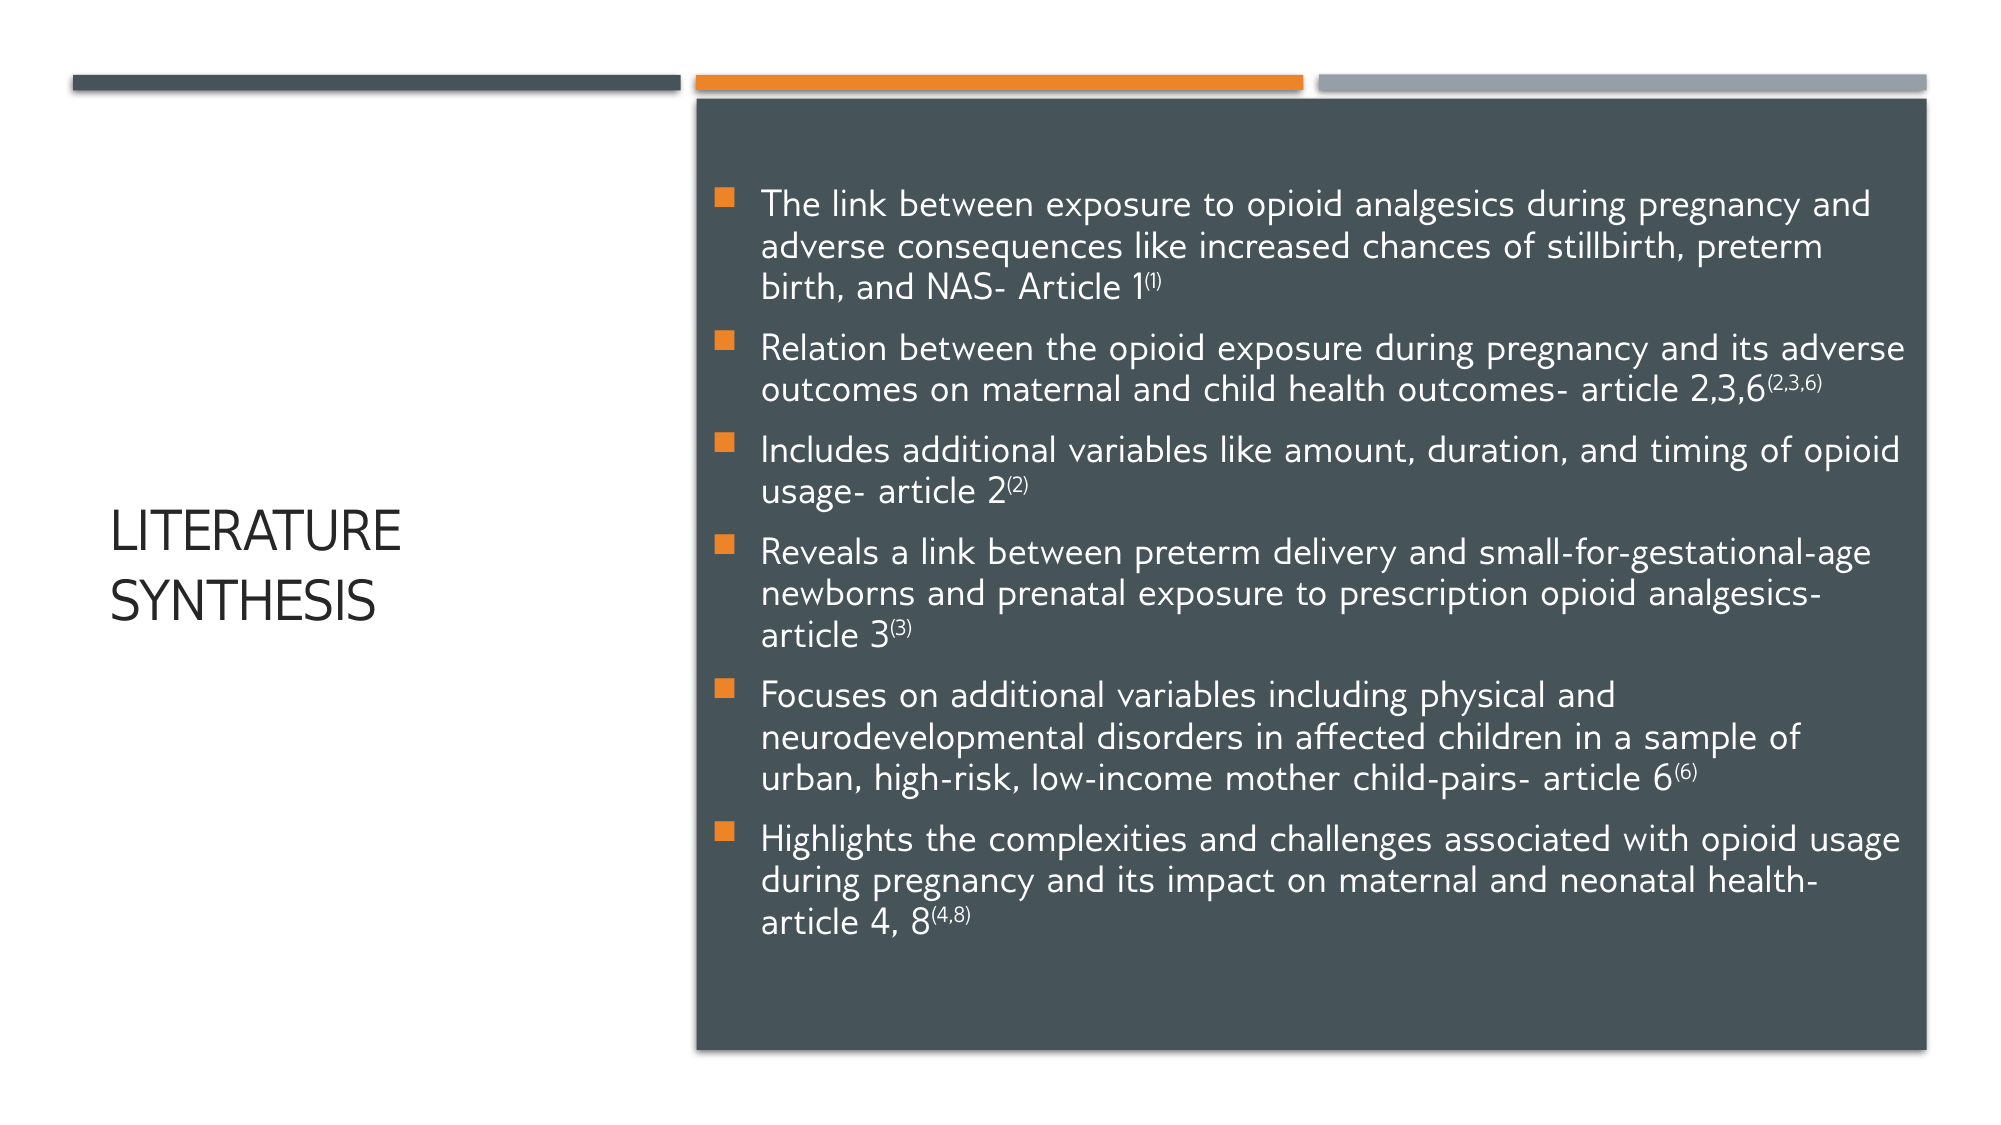

The link between exposure to opioid analgesics during pregnancy and adverse consequences like increased chances of stillbirth, preterm birth, and NAS- Article 1(1)
Relation between the opioid exposure during pregnancy and its adverse outcomes on maternal and child health outcomes- article 2,3,6(2,3,6)
Includes additional variables like amount, duration, and timing of opioid usage- article 2(2)
Reveals a link between preterm delivery and small-for-gestational-age newborns and prenatal exposure to prescription opioid analgesics- article 3(3)
Focuses on additional variables including physical and neurodevelopmental disorders in affected children in a sample of urban, high-risk, low-income mother child-pairs- article 6(6)
Highlights the complexities and challenges associated with opioid usage during pregnancy and its impact on maternal and neonatal health- article 4, 8(4,8)

# Literature synthesis